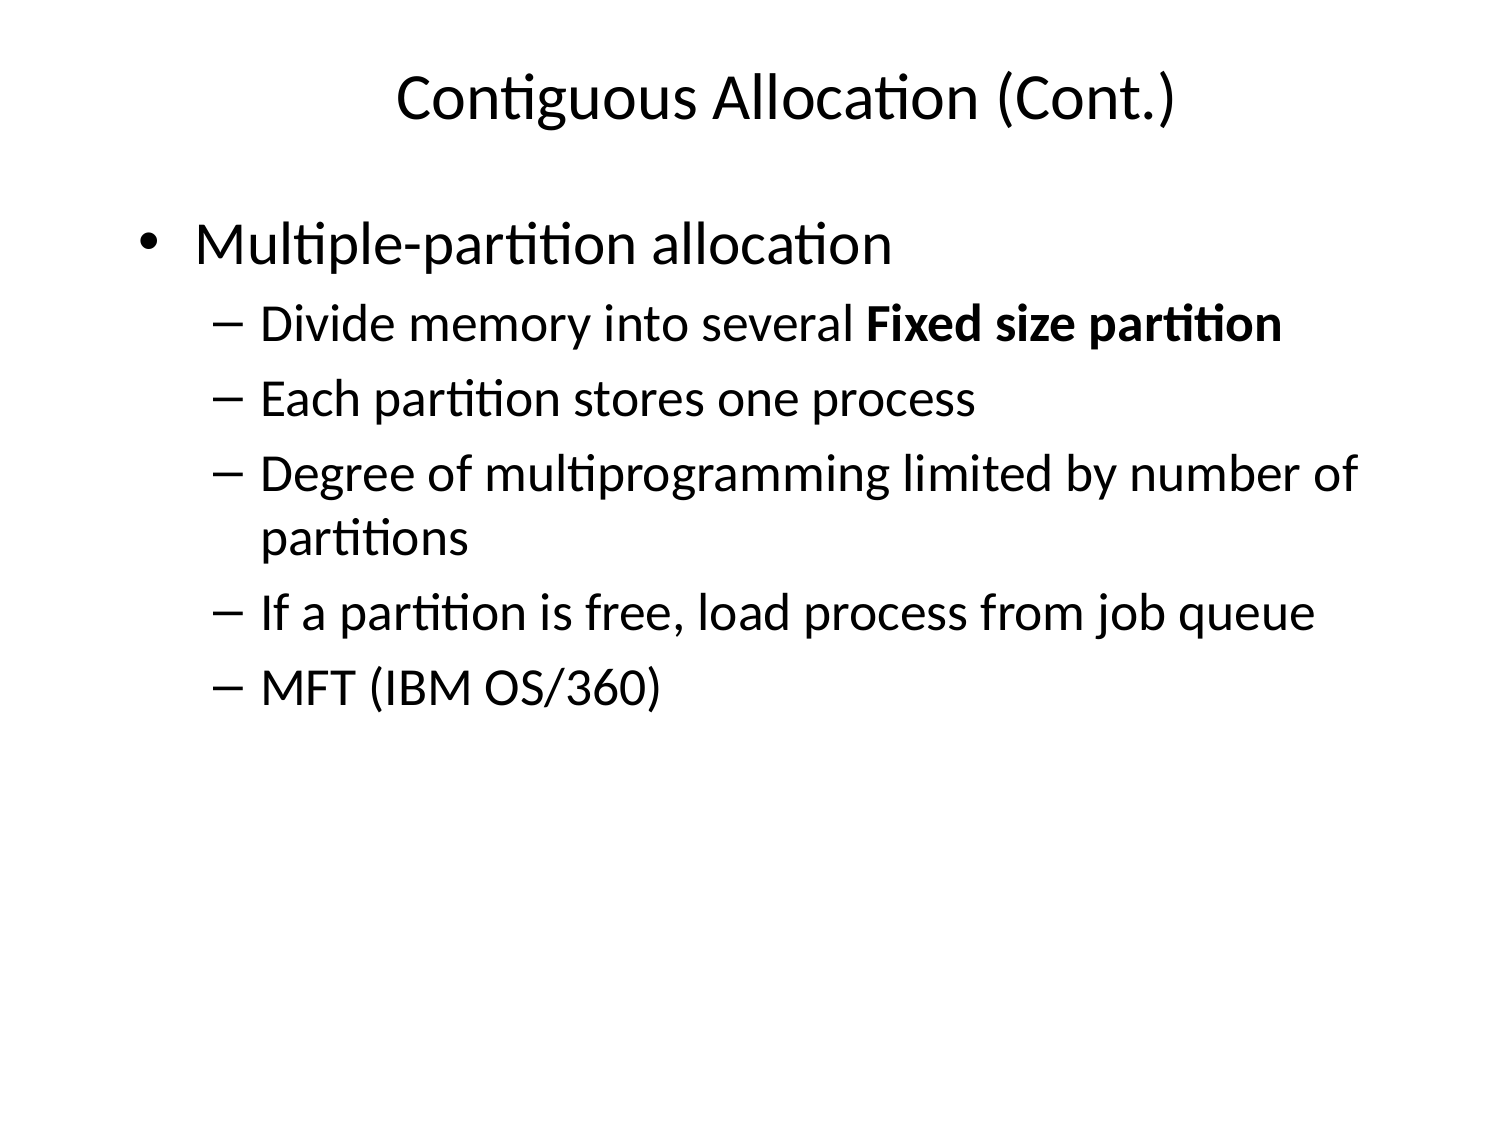

# Contiguous Allocation (Cont.)
Multiple-partition allocation
Divide memory into several Fixed size partition
Each partition stores one process
Degree of multiprogramming limited by number of partitions
If a partition is free, load process from job queue
MFT (IBM OS/360)